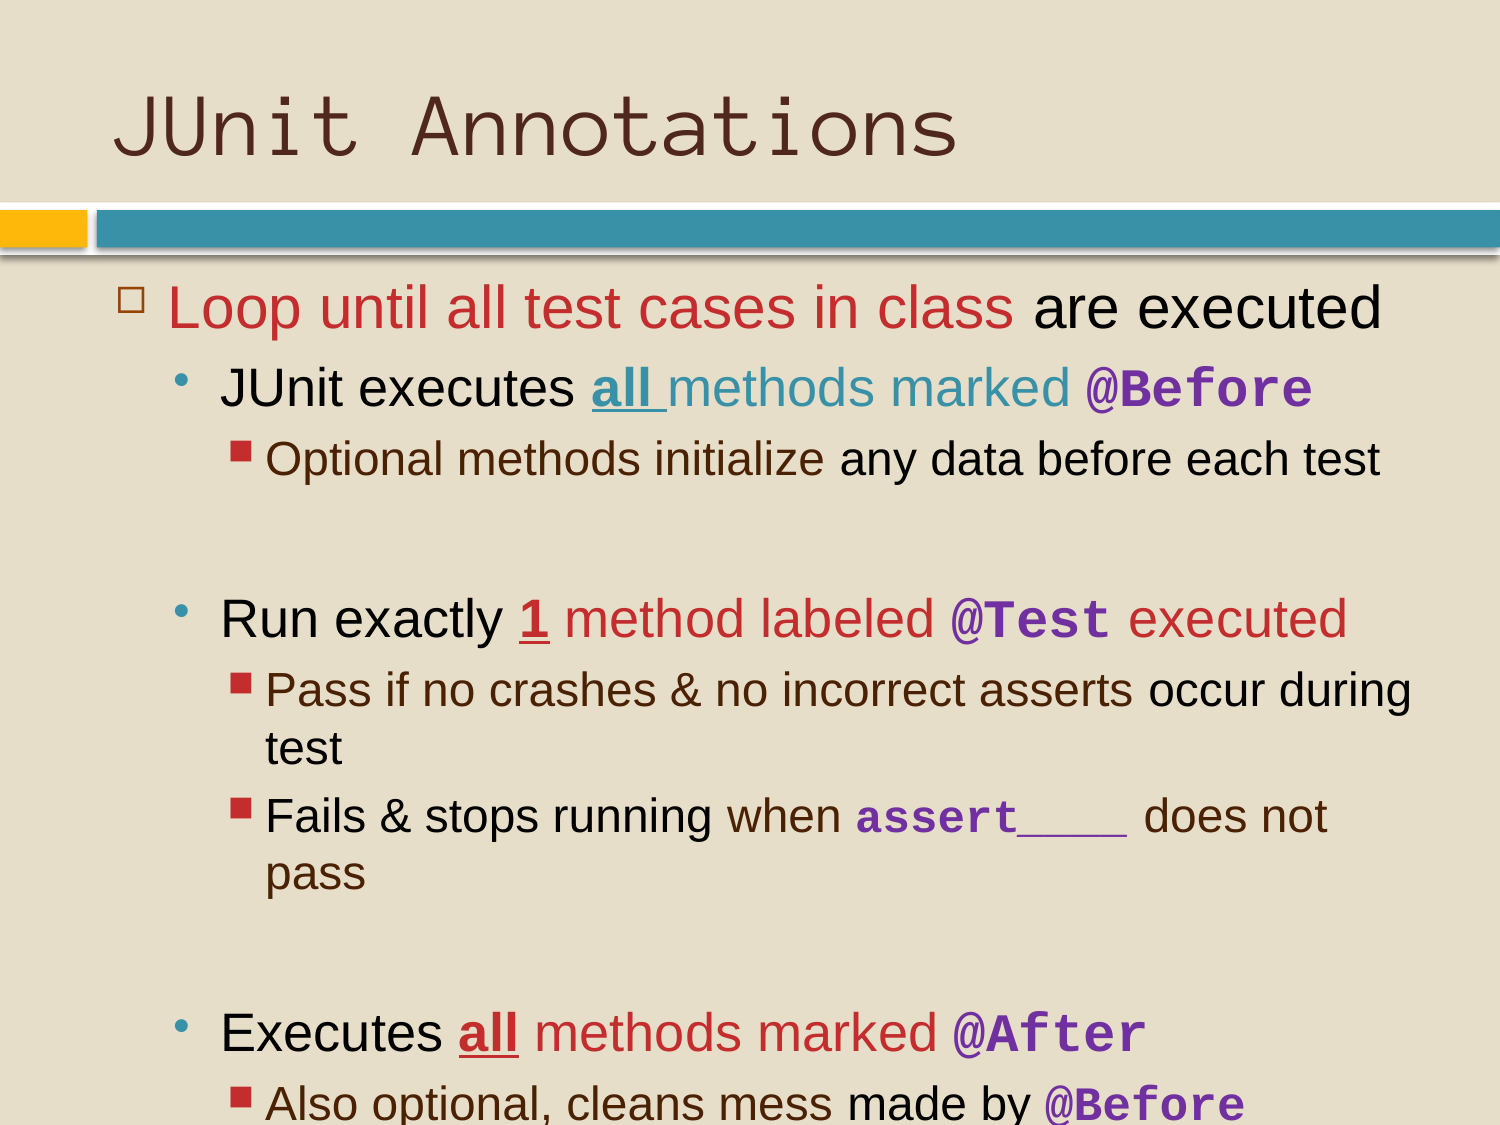

# JUnit Annotations
Loop until all test cases in class are executed
JUnit executes all methods marked @Before
Optional methods initialize any data before each test

Run exactly 1 method labeled @Test executed
Pass if no crashes & no incorrect asserts occur during test
Fails & stops running when assert____ does not pass

Executes all methods marked @After
Also optional, cleans mess made by @Before